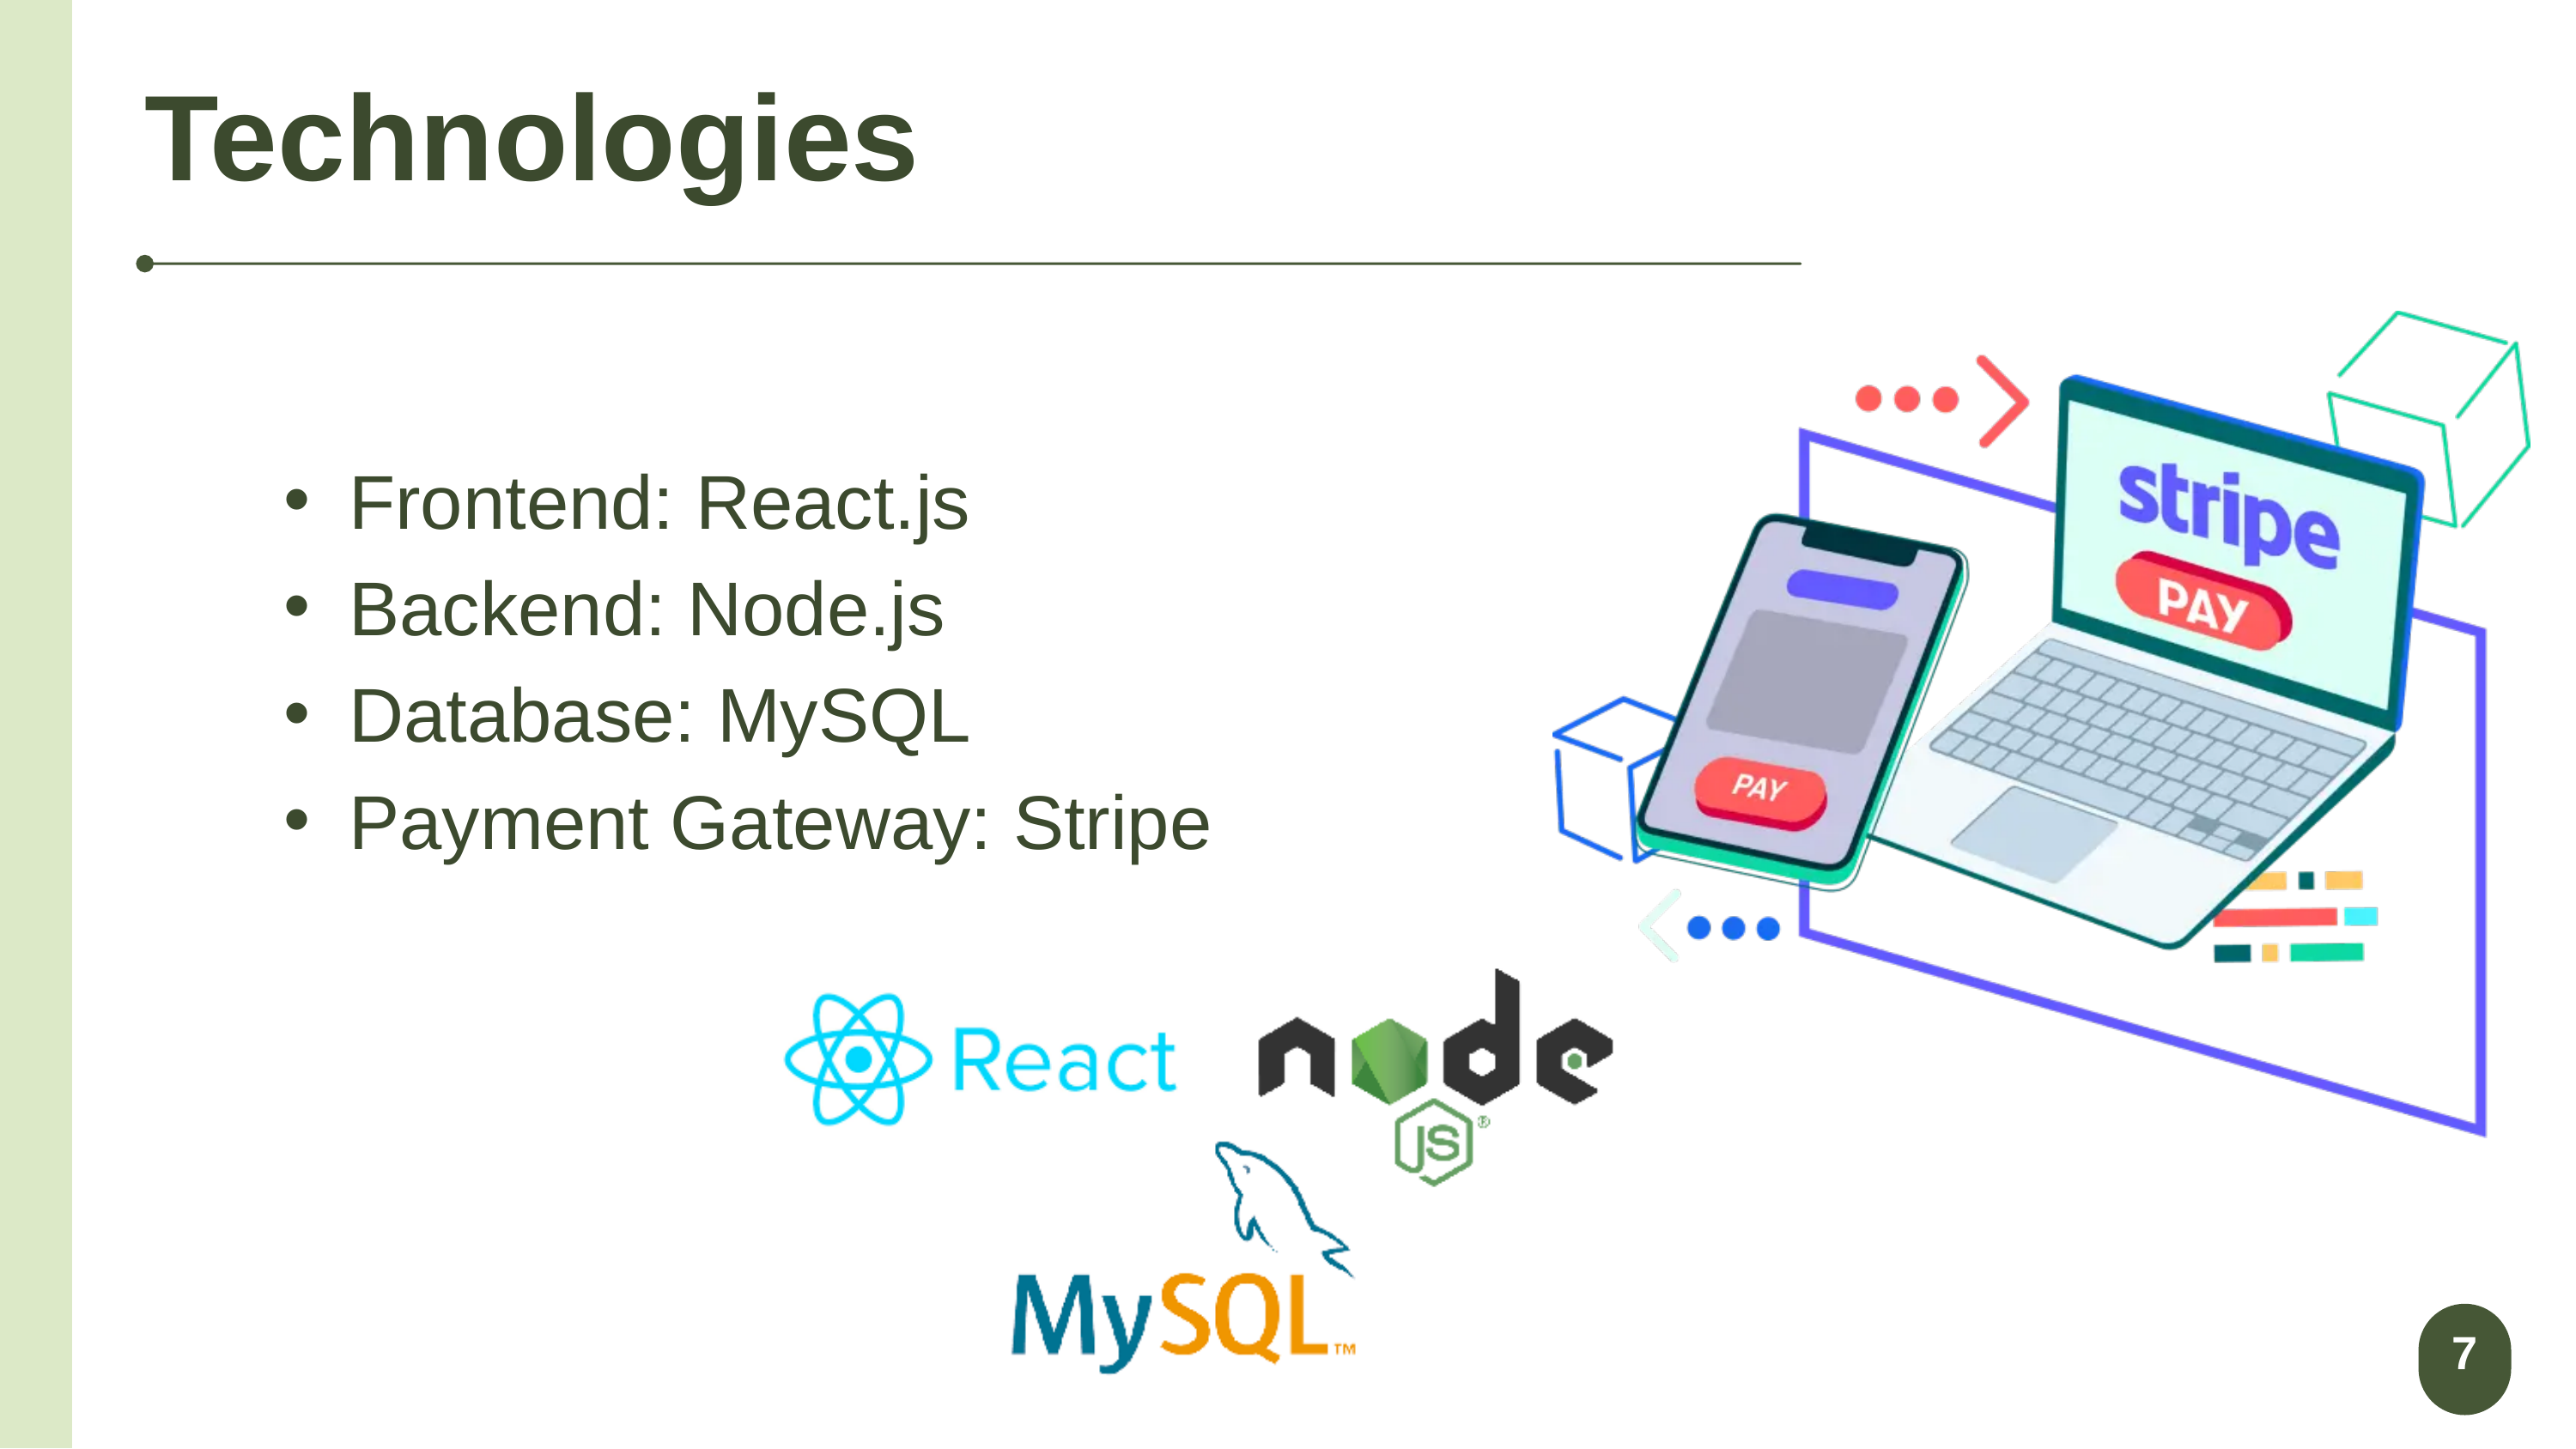

Technologies

Frontend: React.js
Backend: Node.js
Database: MySQL
Payment Gateway: Stripe

7